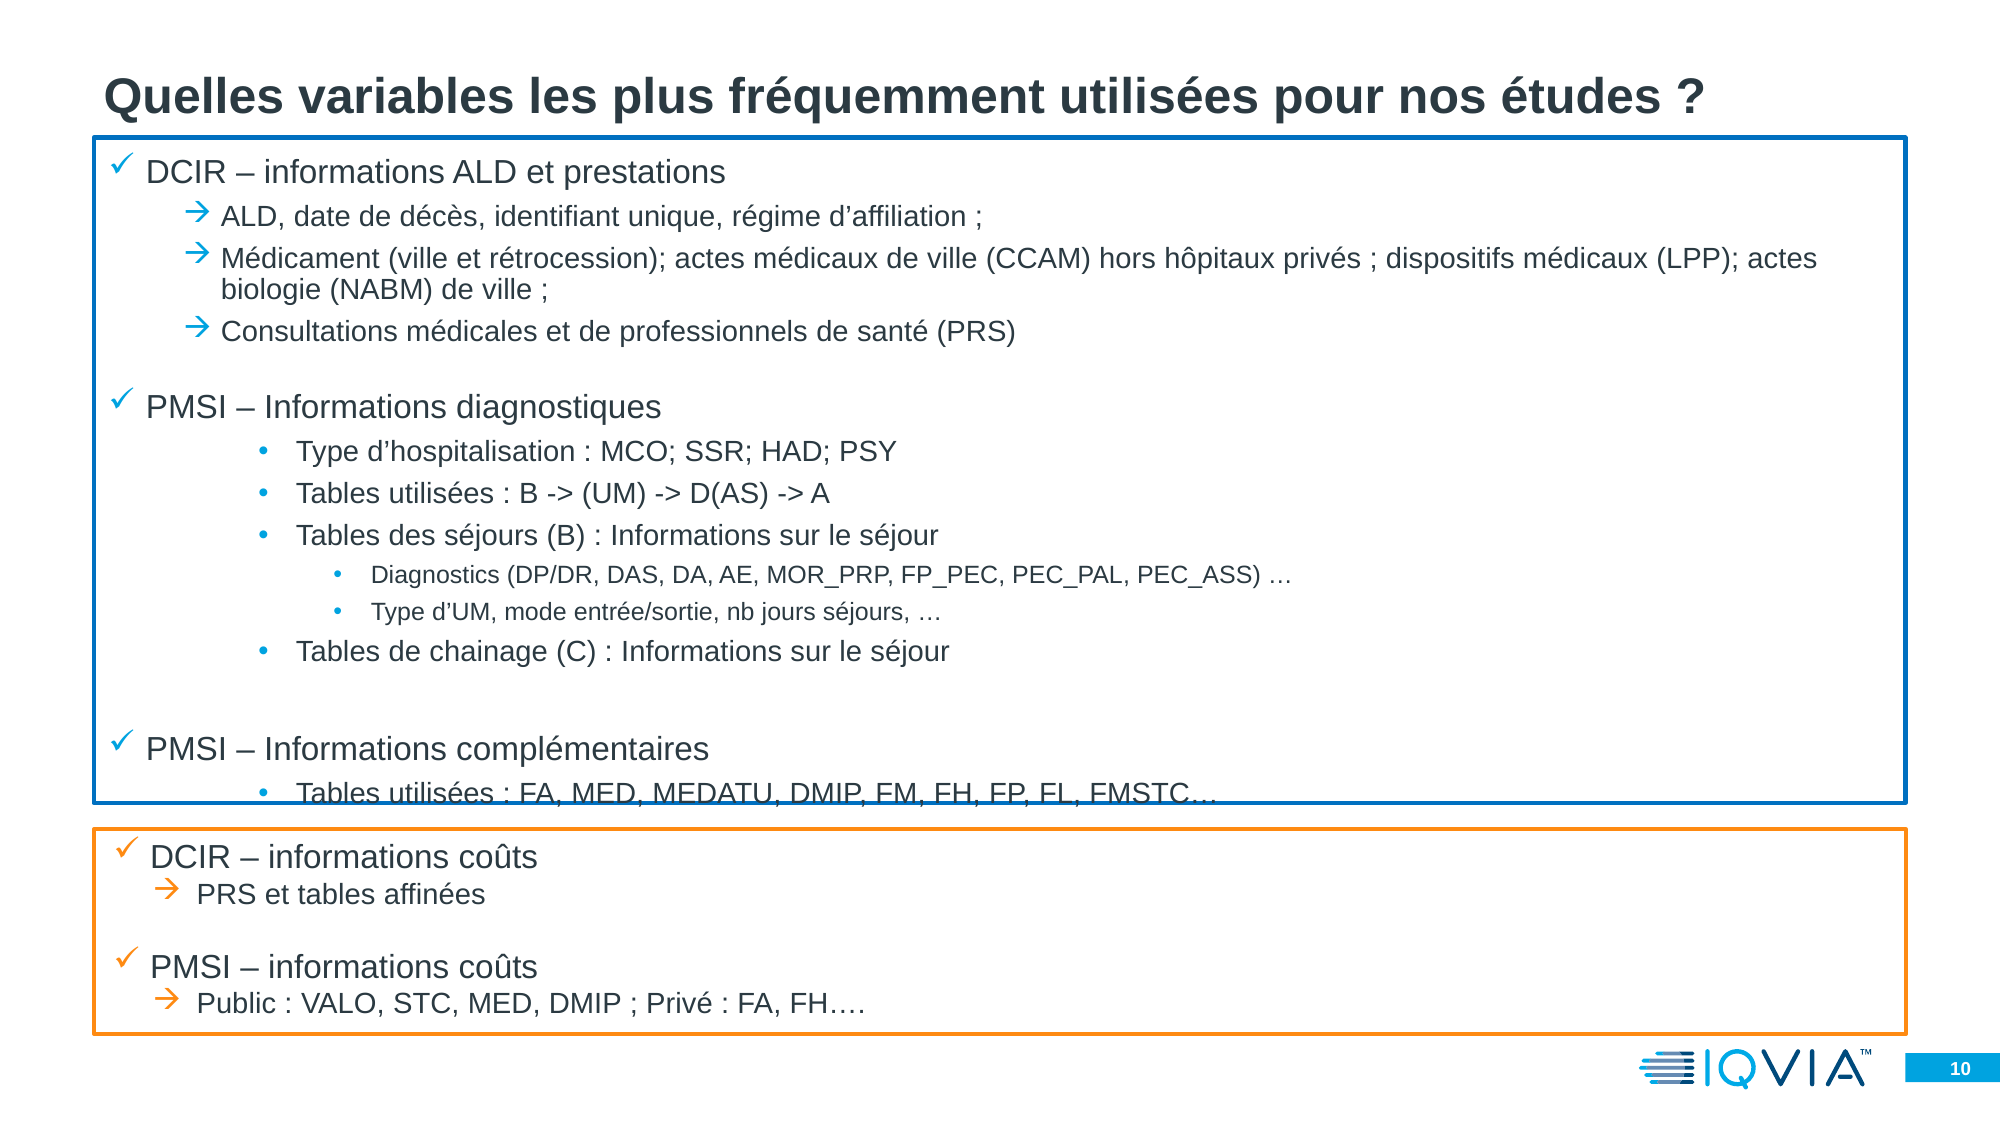

# Quelles variables les plus fréquemment utilisées pour nos études ?

DCIR – informations ALD et prestations
ALD, date de décès, identifiant unique, régime d’affiliation ;
Médicament (ville et rétrocession); actes médicaux de ville (CCAM) hors hôpitaux privés ; dispositifs médicaux (LPP); actes biologie (NABM) de ville ;
Consultations médicales et de professionnels de santé (PRS)

PMSI – Informations diagnostiques
Type d’hospitalisation : MCO; SSR; HAD; PSY
Tables utilisées : B -> (UM) -> D(AS) -> A
Tables des séjours (B) : Informations sur le séjour
Diagnostics (DP/DR, DAS, DA, AE, MOR_PRP, FP_PEC, PEC_PAL, PEC_ASS) …
Type d’UM, mode entrée/sortie, nb jours séjours, …
Tables de chainage (C) : Informations sur le séjour

PMSI – Informations complémentaires
Tables utilisées : FA, MED, MEDATU, DMIP, FM, FH, FP, FL, FMSTC…

 DCIR – informations coûts
 PRS et tables affinées

 PMSI – informations coûts
 Public : VALO, STC, MED, DMIP ; Privé : FA, FH….

10